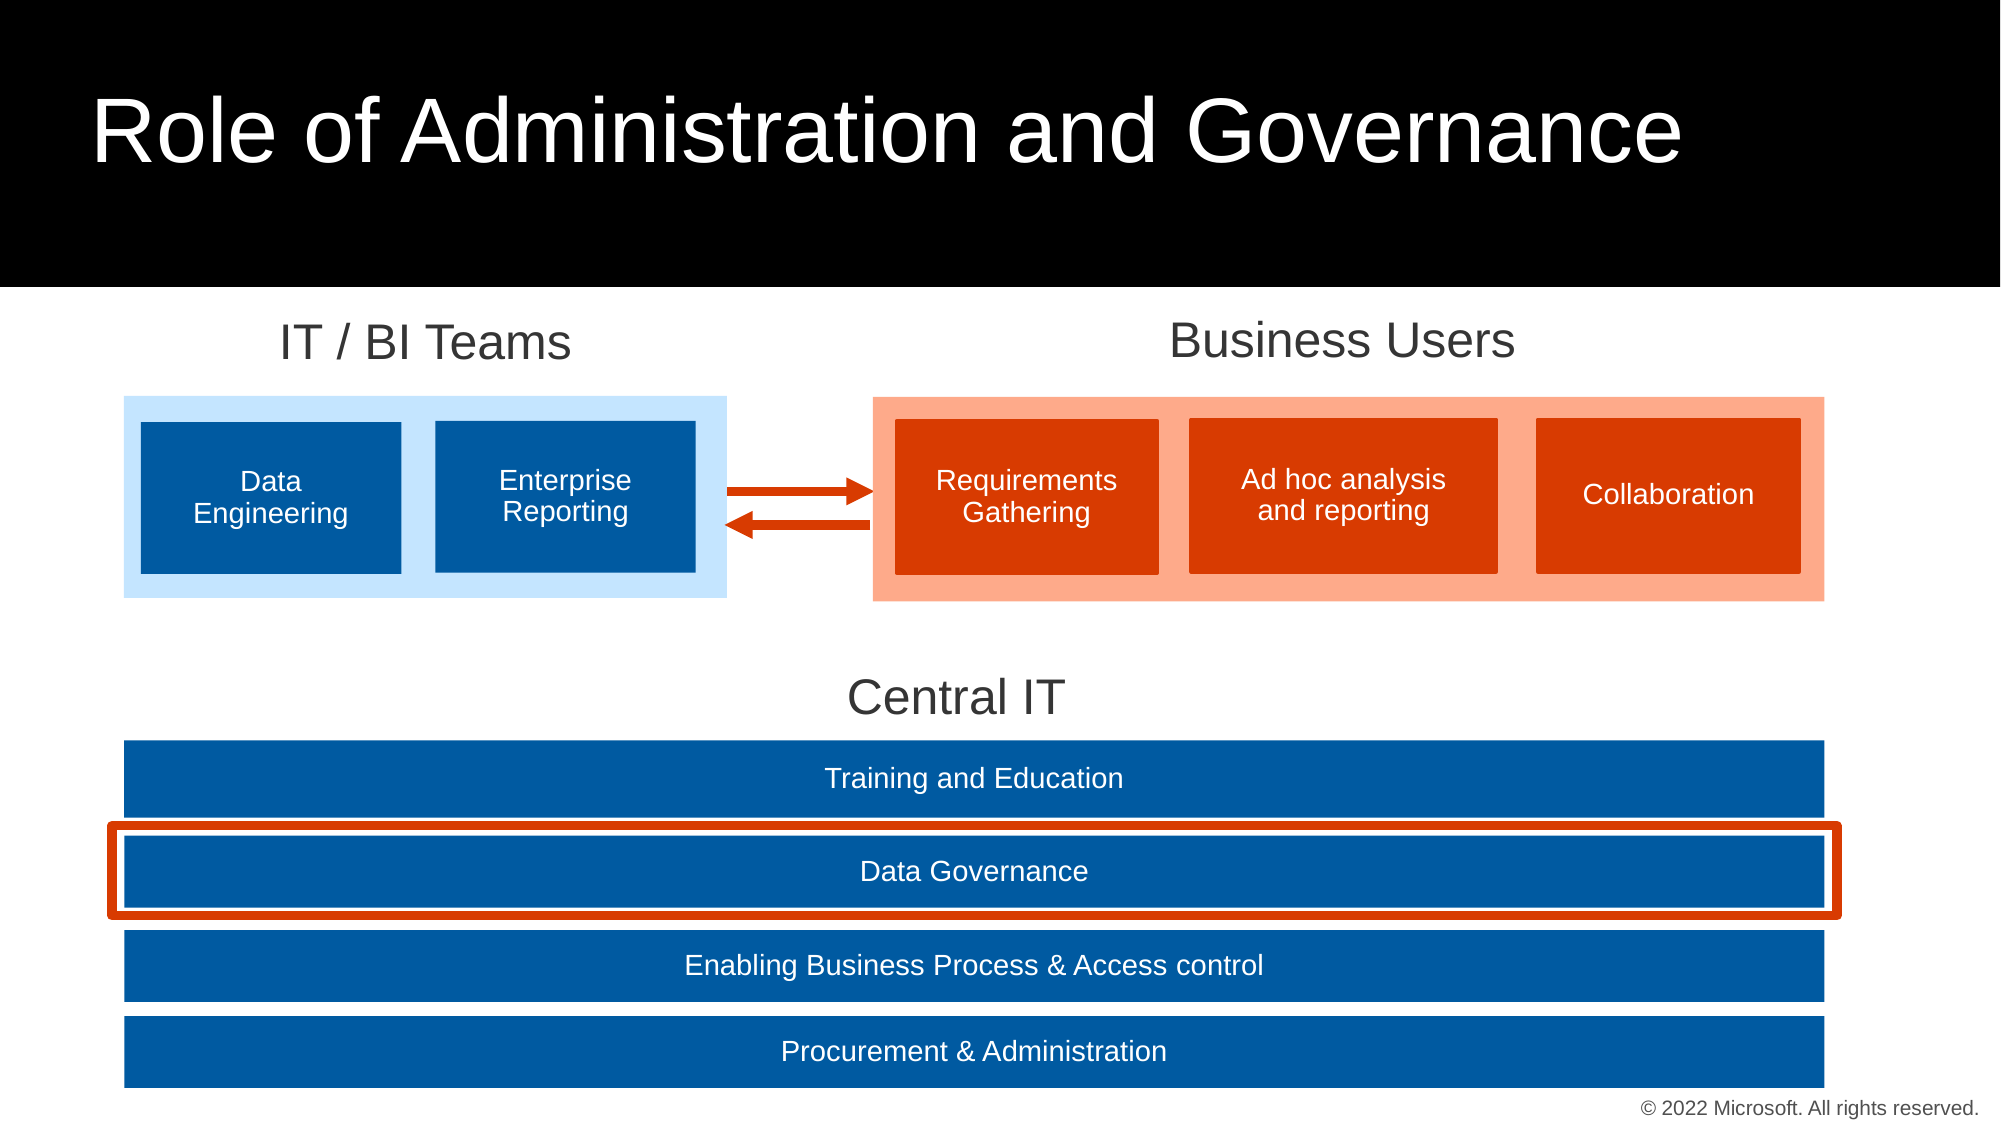

# Role of Administration and Governance

Business Users
IT / BI Teams

Enterprise Reporting
Data Engineering

Collaboration
Ad hoc analysis and reporting
Requirements Gathering
Central IT
Training and Education

Data Governance
Enabling Business Process & Access control
Procurement & Administration
© 2022 Microsoft. All rights reserved.